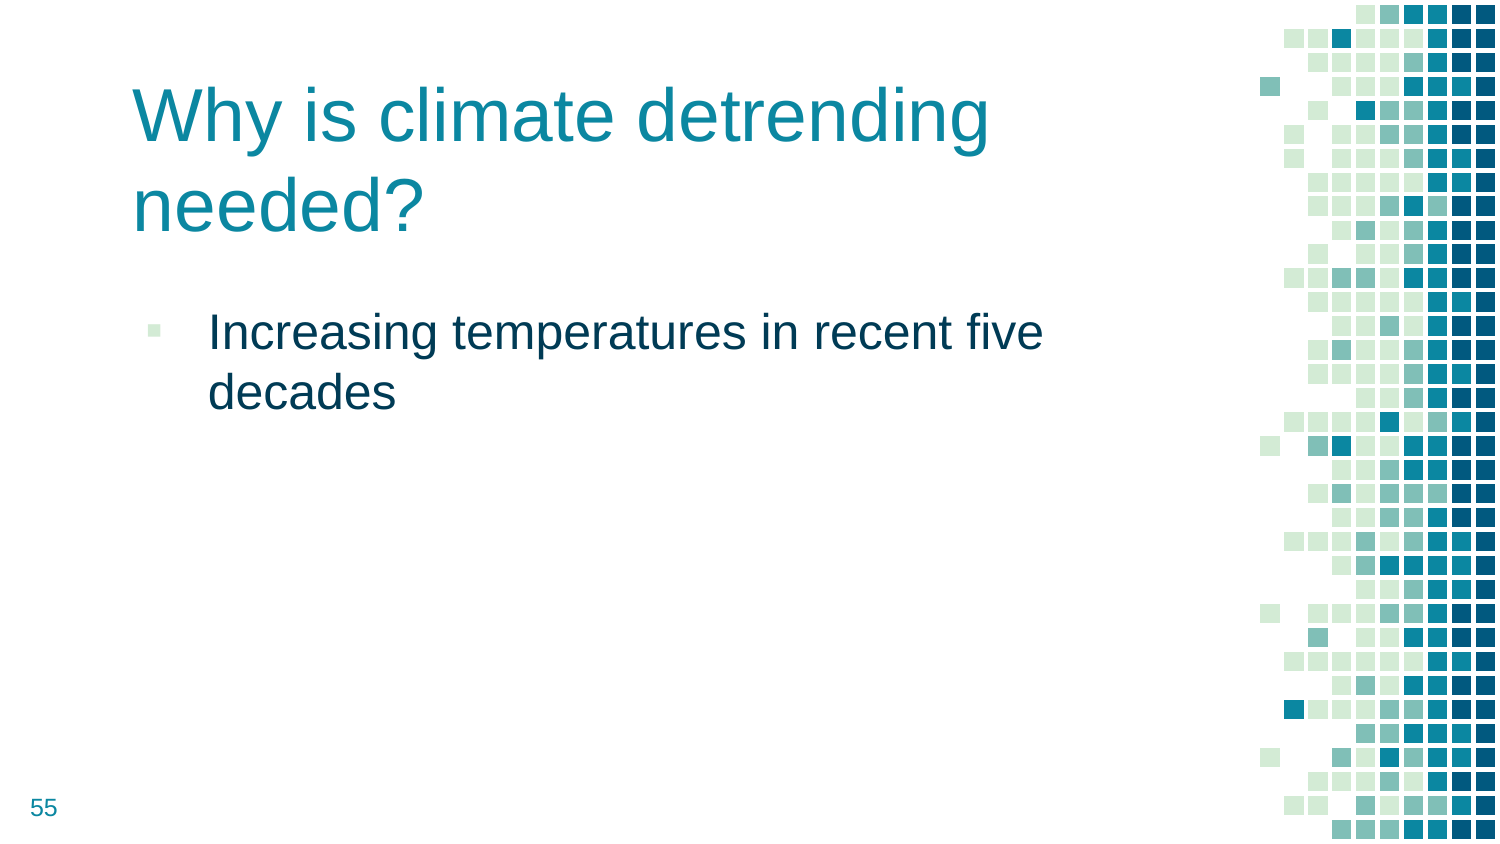

# Why is climate detrending needed?
Increasing temperatures in recent five decades

55